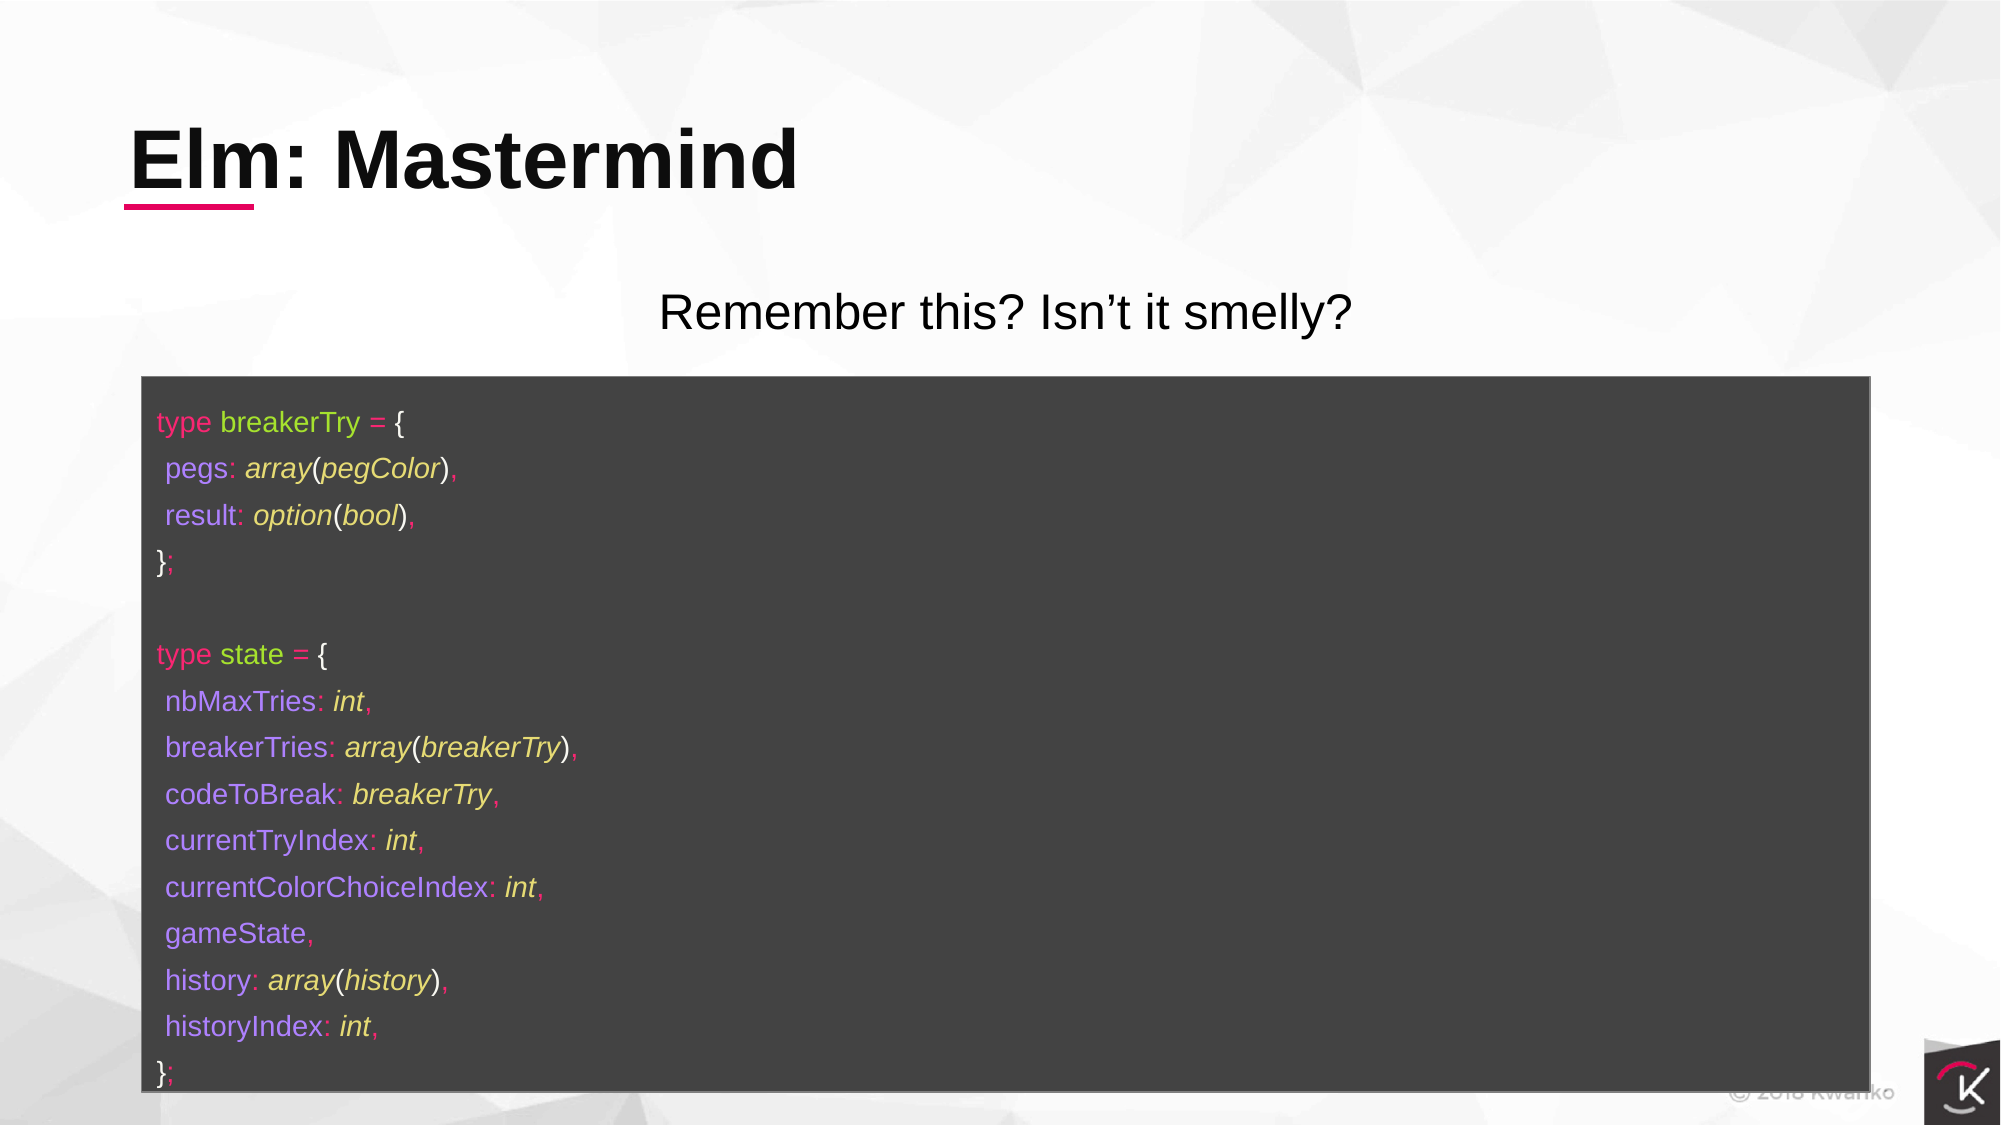

Elm: Mastermind
Remember this? Isn’t it smelly?
type breakerTry = {
 pegs: array(pegColor),
 result: option(bool),
};

type state = {
 nbMaxTries: int,
 breakerTries: array(breakerTry),
 codeToBreak: breakerTry,
 currentTryIndex: int,
 currentColorChoiceIndex: int,
 gameState,
 history: array(history),
 historyIndex: int,
};